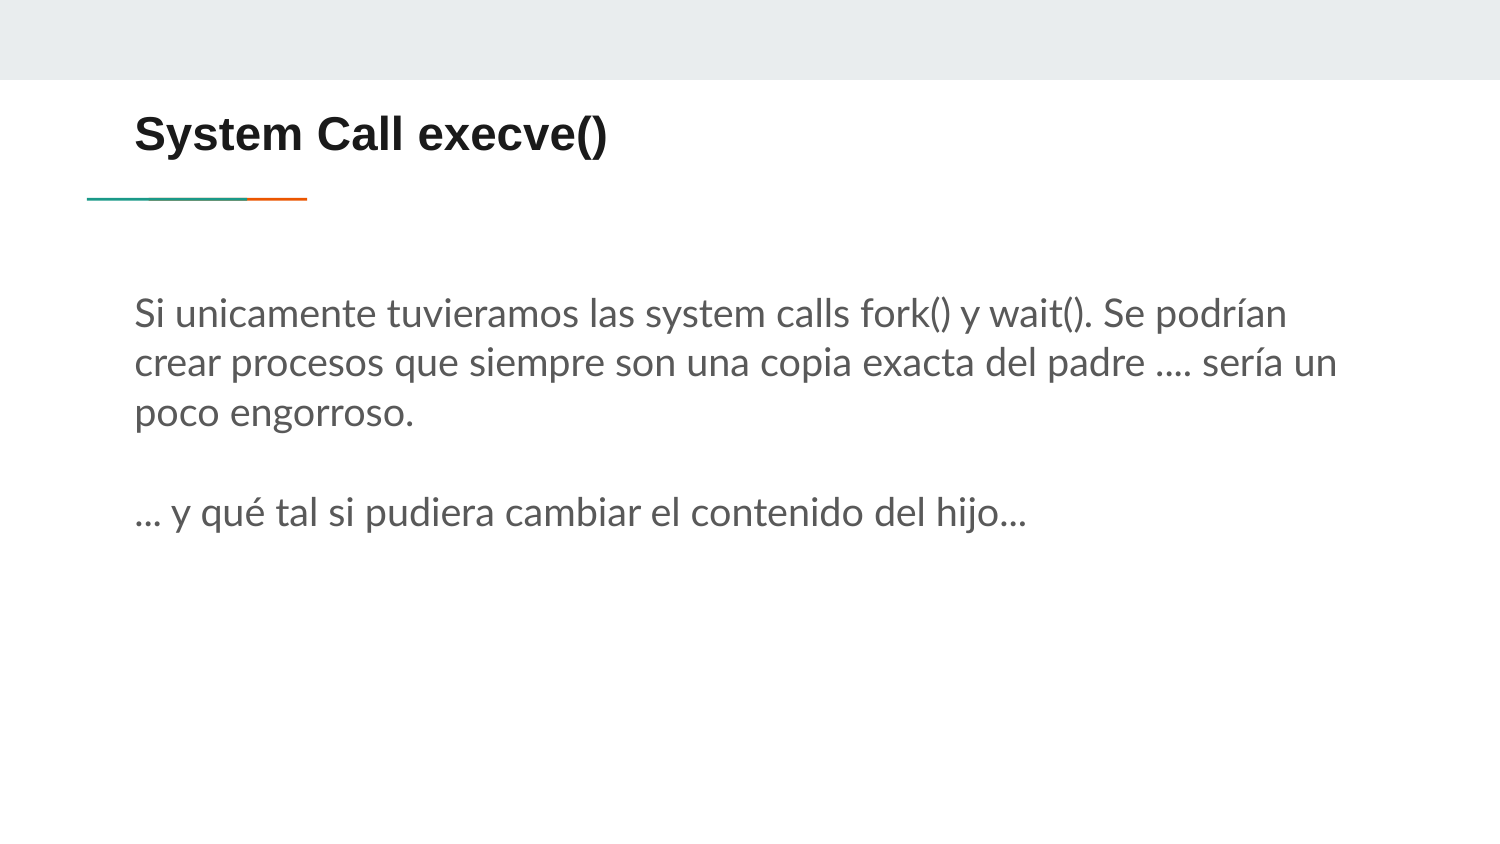

# System Call execve()

Si unicamente tuvieramos las system calls fork() y wait(). Se podrían crear procesos que siempre son una copia exacta del padre .... sería un poco engorroso.

... y qué tal si pudiera cambiar el contenido del hijo...